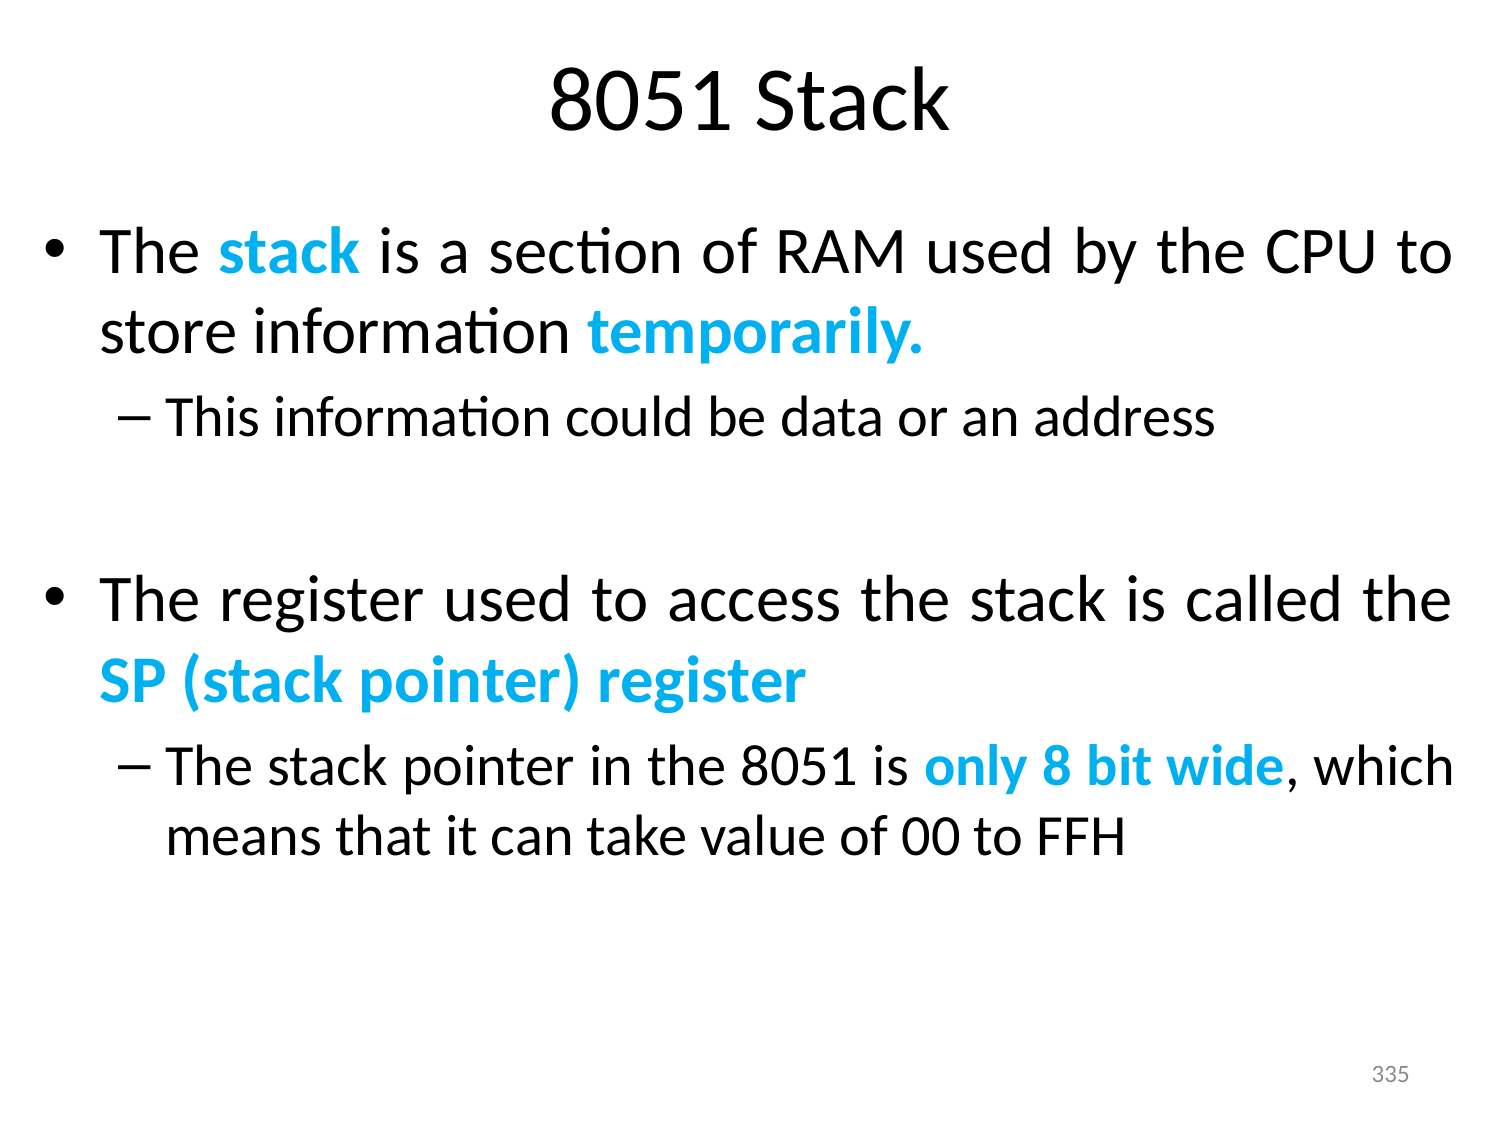

# 8051 Stack
The stack is a section of RAM used by the CPU to store information temporarily.
This information could be data or an address

The register used to access the stack is called the SP (stack pointer) register
The stack pointer in the 8051 is only 8 bit wide, which means that it can take value of 00 to FFH
335